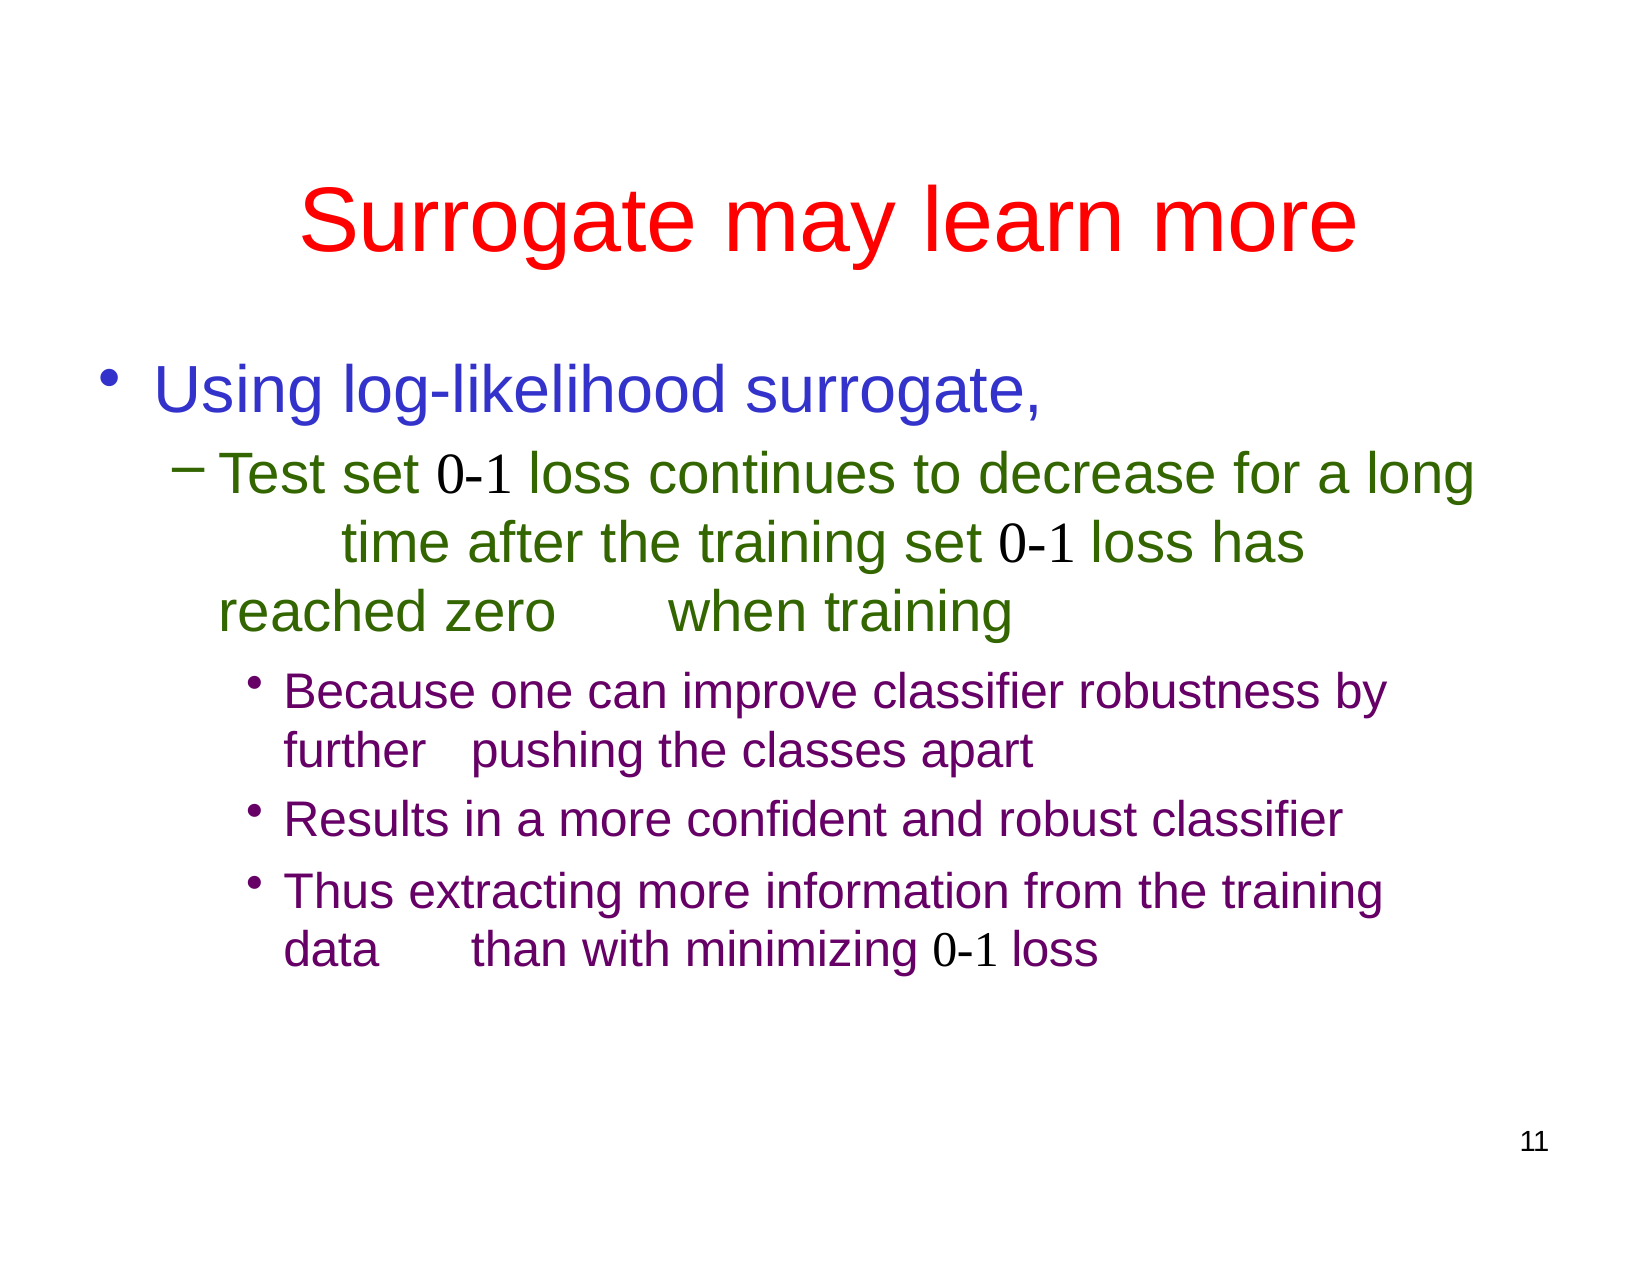

# Surrogate may learn more
Using log-likelihood surrogate,
Test set 0-1 loss continues to decrease for a long 	time after the training set 0-1 loss has reached zero 	when training
Because one can improve classifier robustness by further 	pushing the classes apart
Results in a more confident and robust classifier
Thus extracting more information from the training data 	than with minimizing 0-1 loss
11